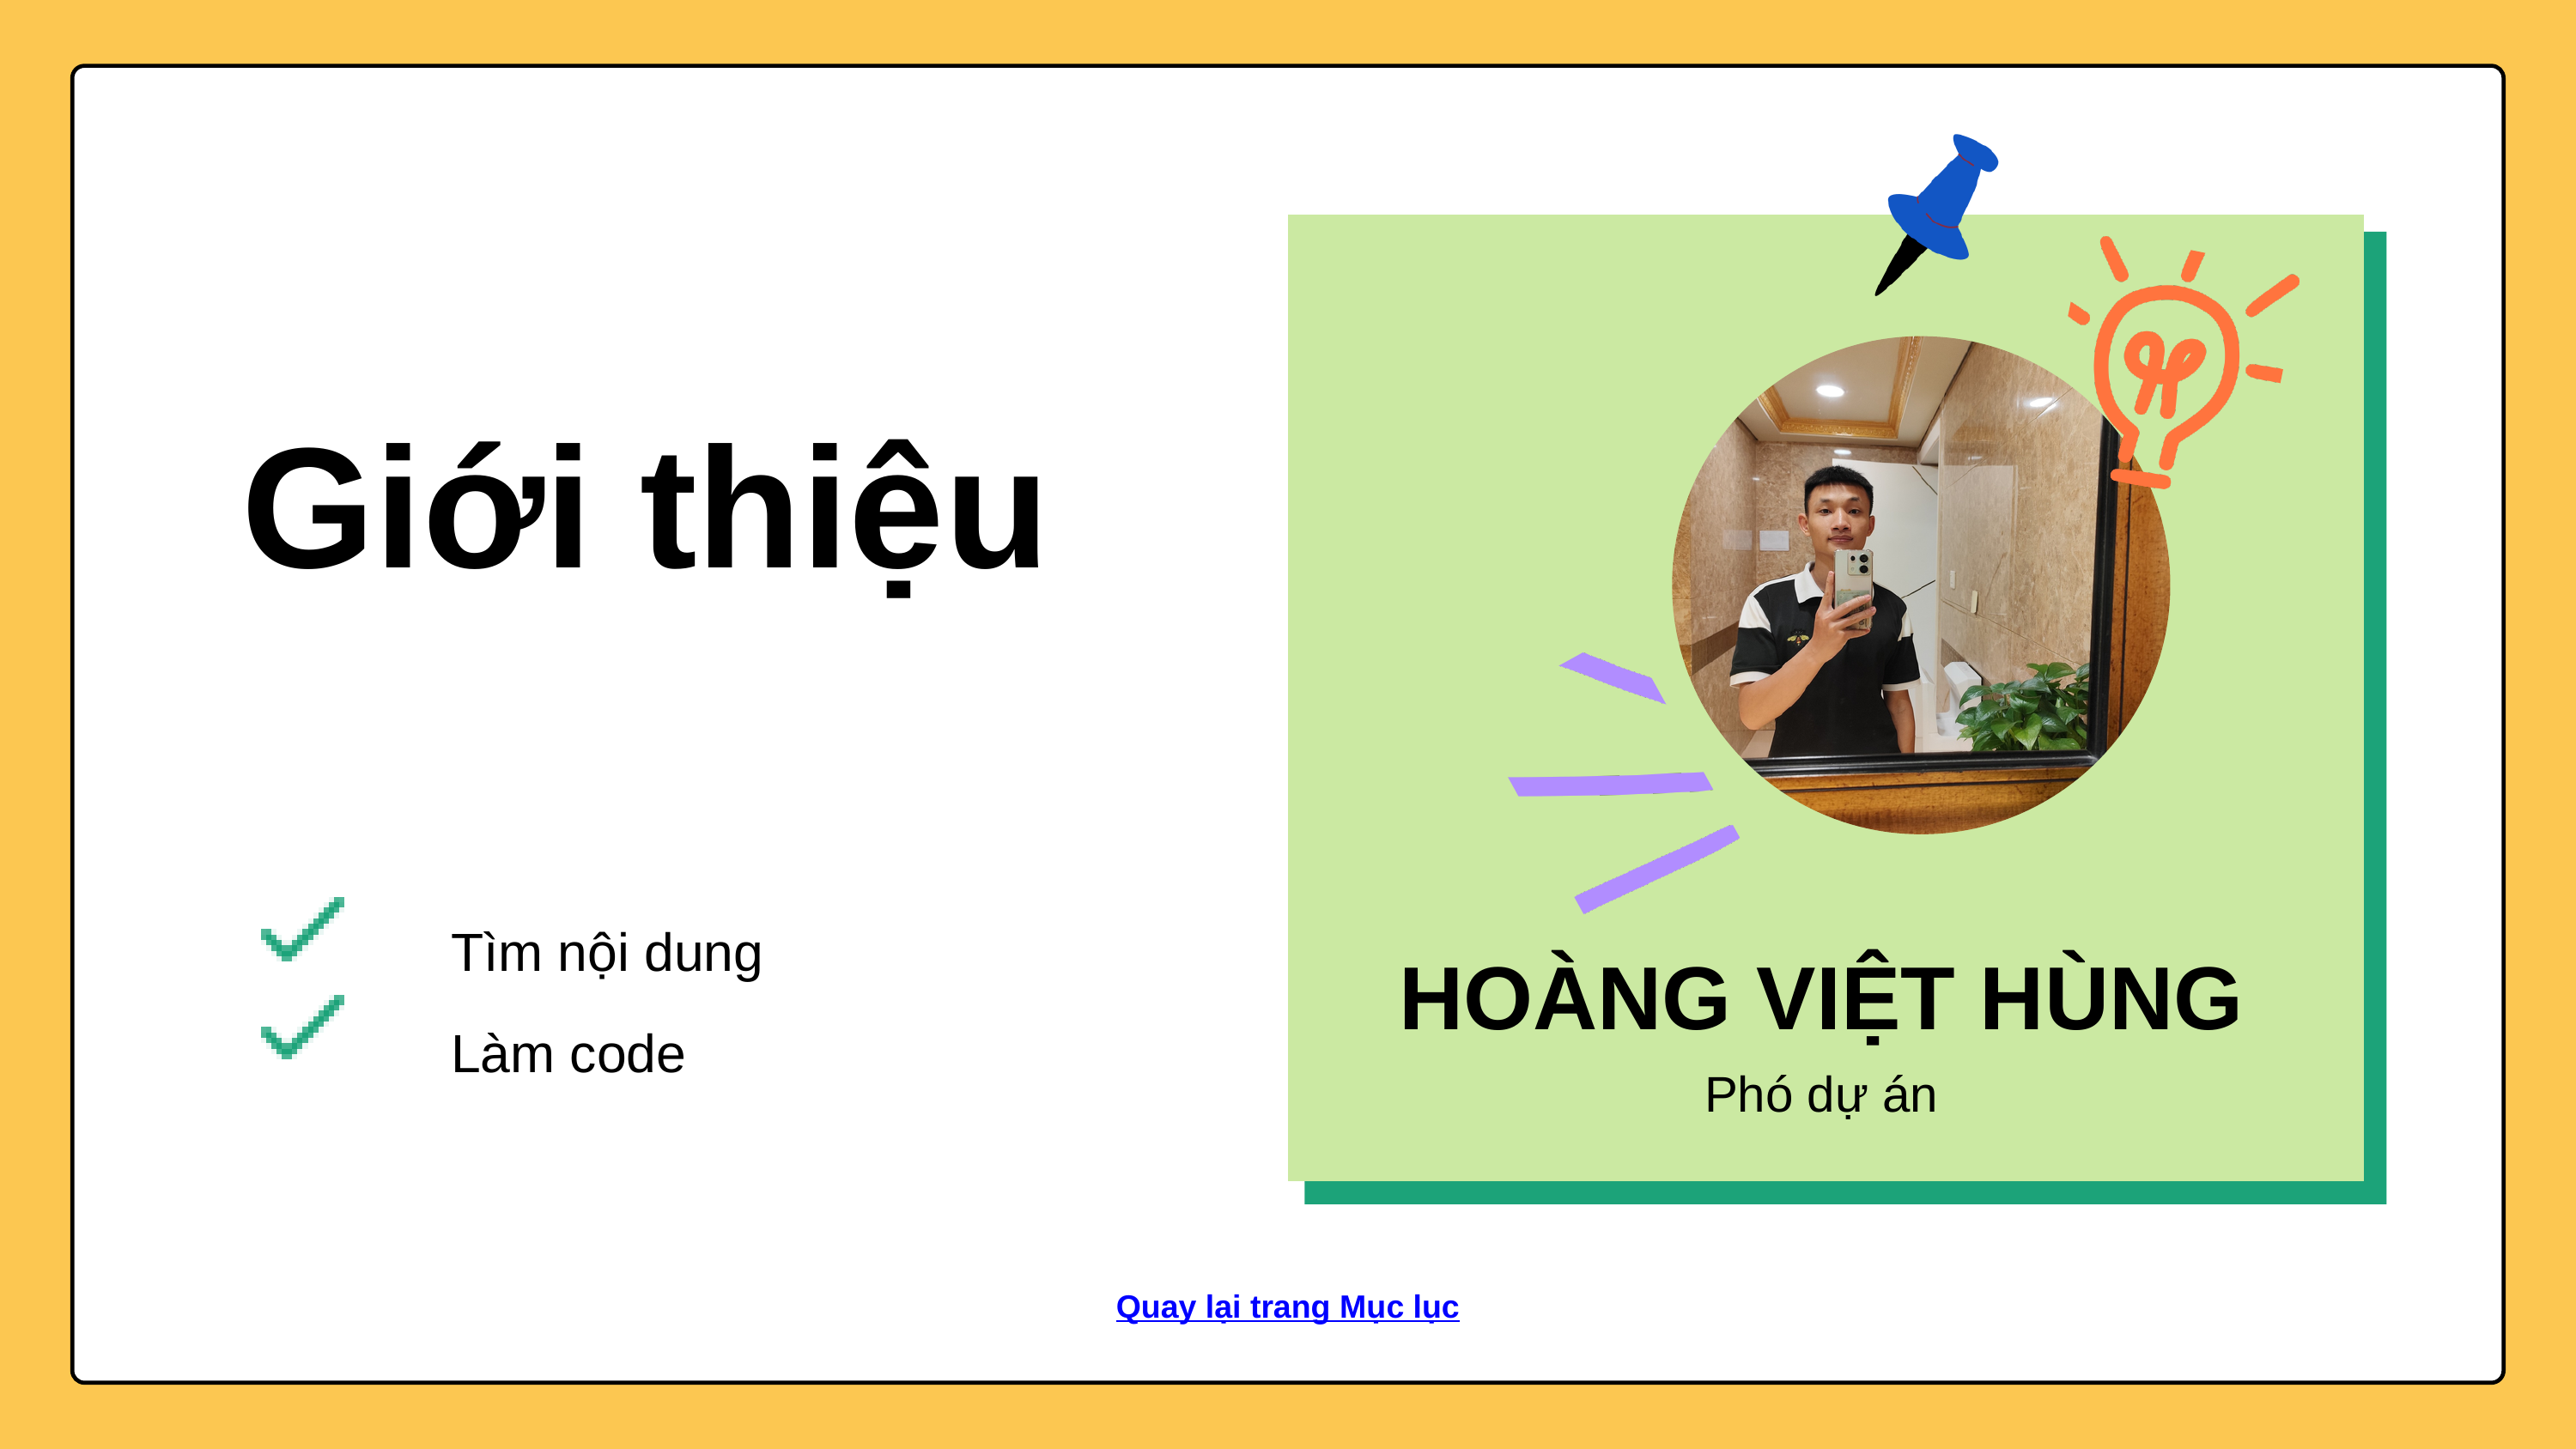

Giới thiệu

Tìm nội dung
Làm code

HOÀNG VIỆT HÙNG
Phó dự án

Quay lại trang Mục lục